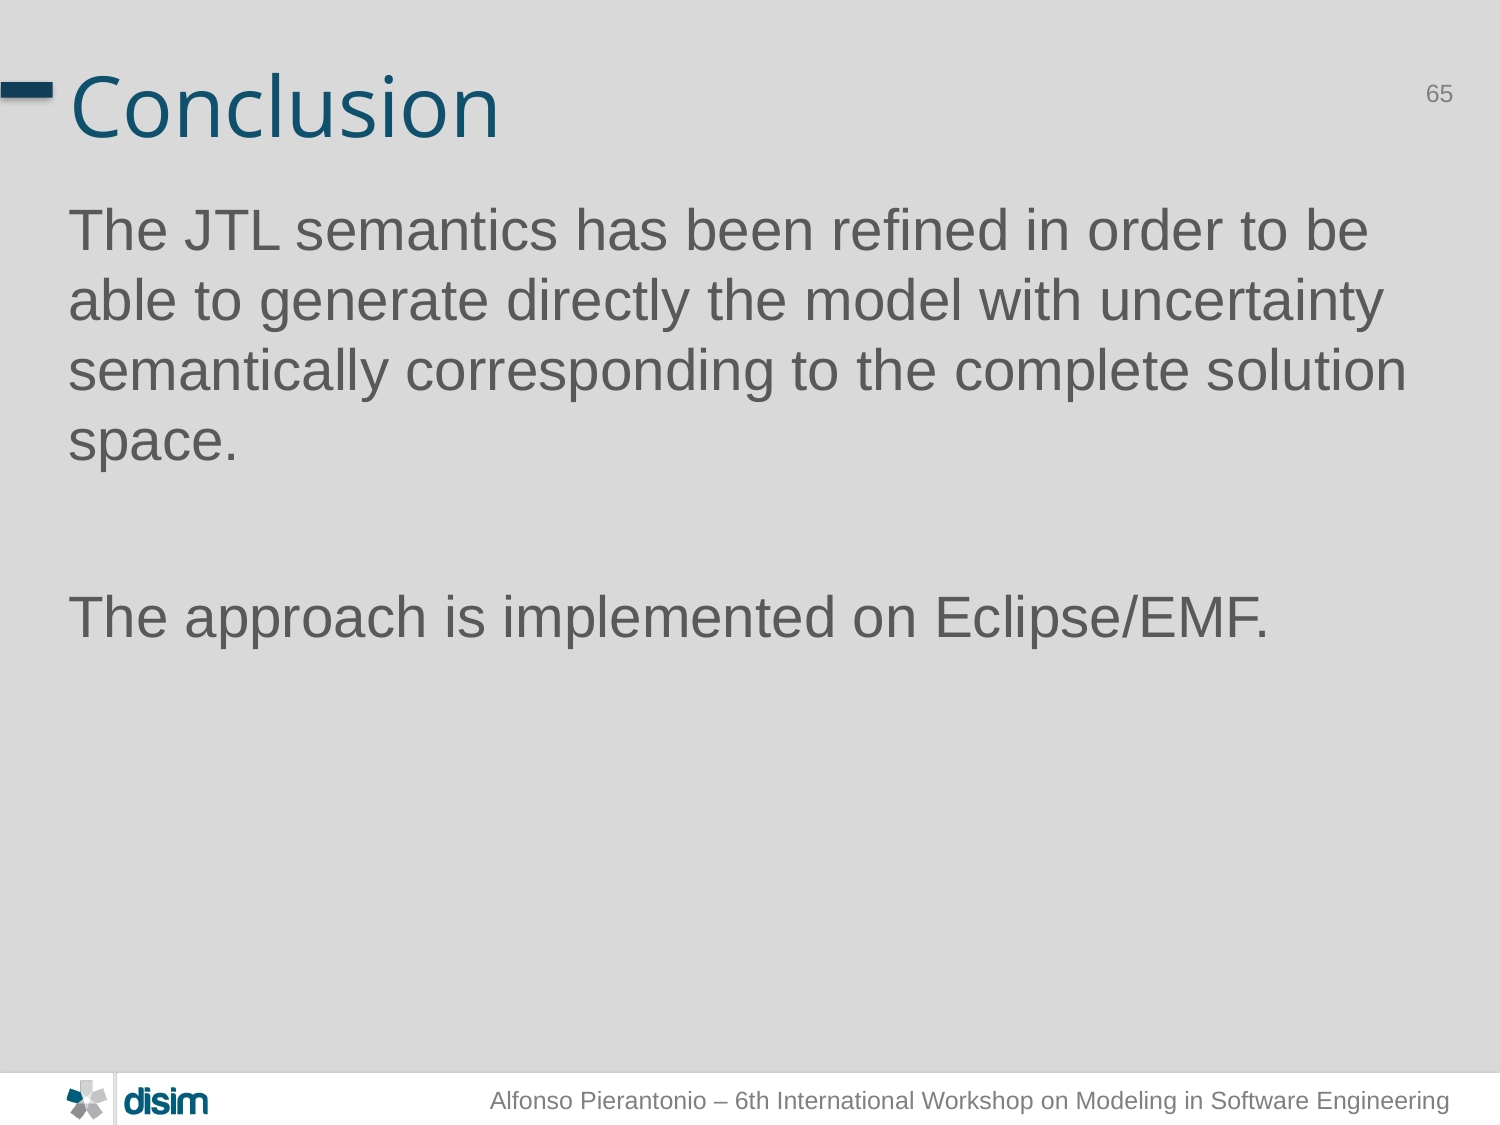

# Conclusion
The JTL semantics has been refined in order to be able to generate directly the model with uncertainty semantically corresponding to the complete solution space.

The approach is implemented on Eclipse/EMF.